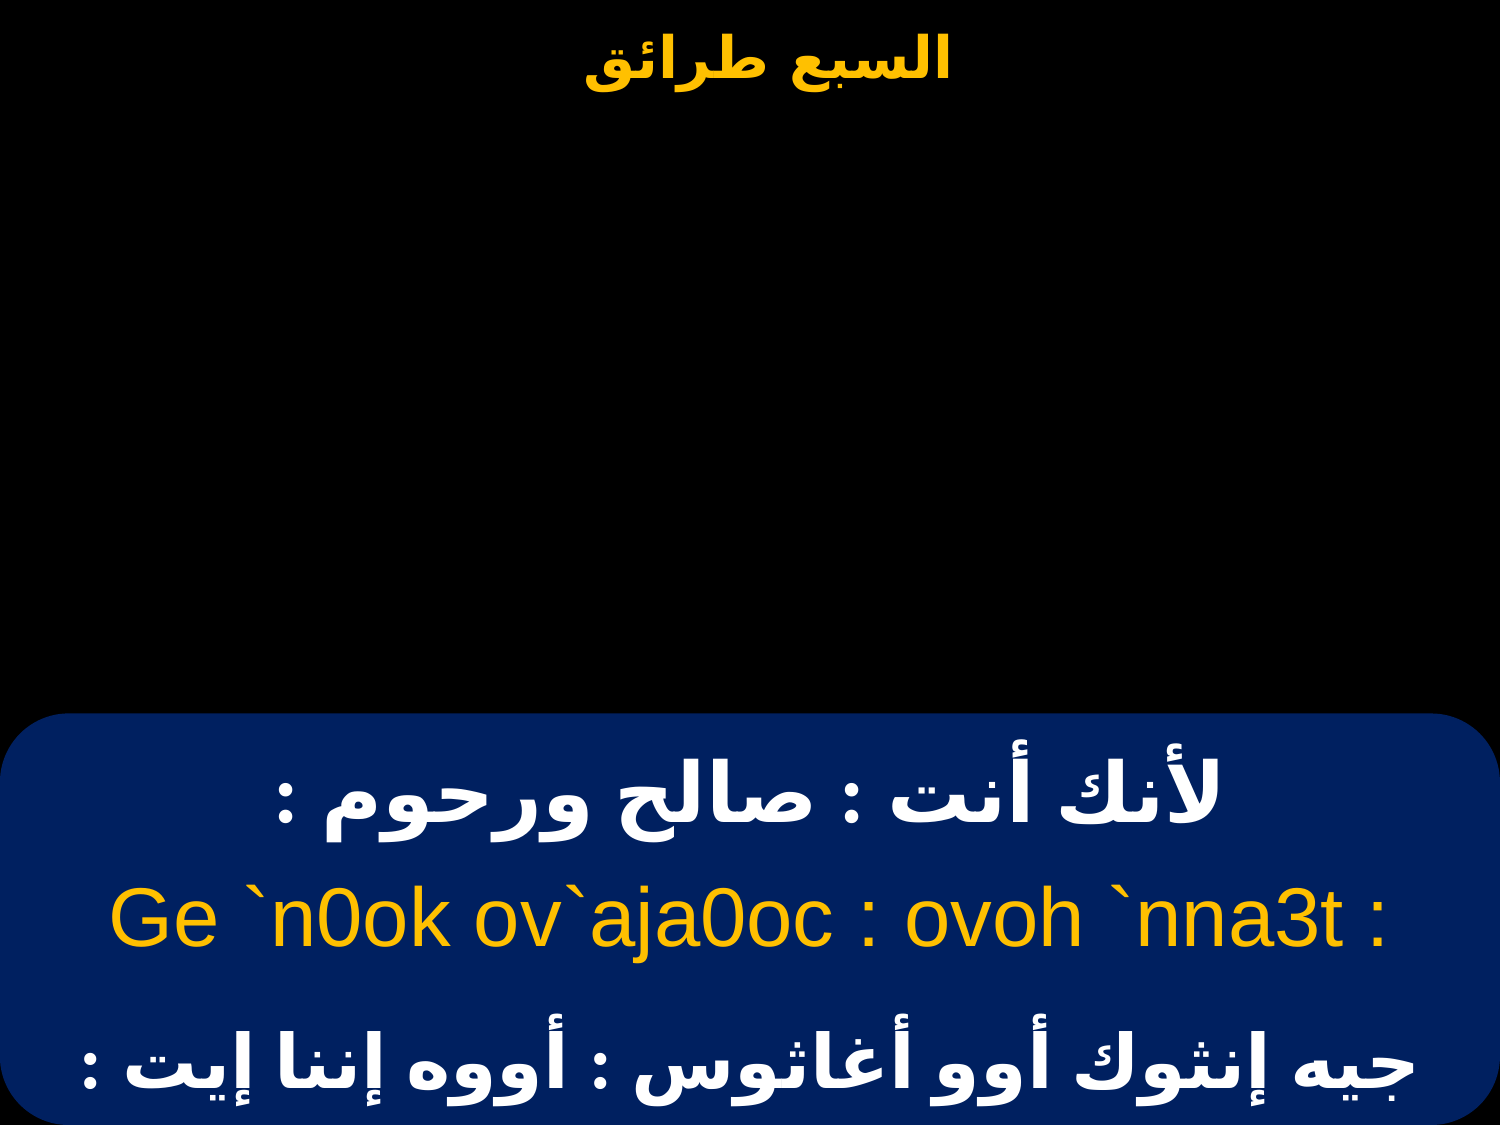

# لأنك أنت : صالح ورحوم :
Ge `n0ok ov`aja0oc : ovoh `nna3t :
جيه إنثوك أوو أغاثوس : أووه إننا إيت :